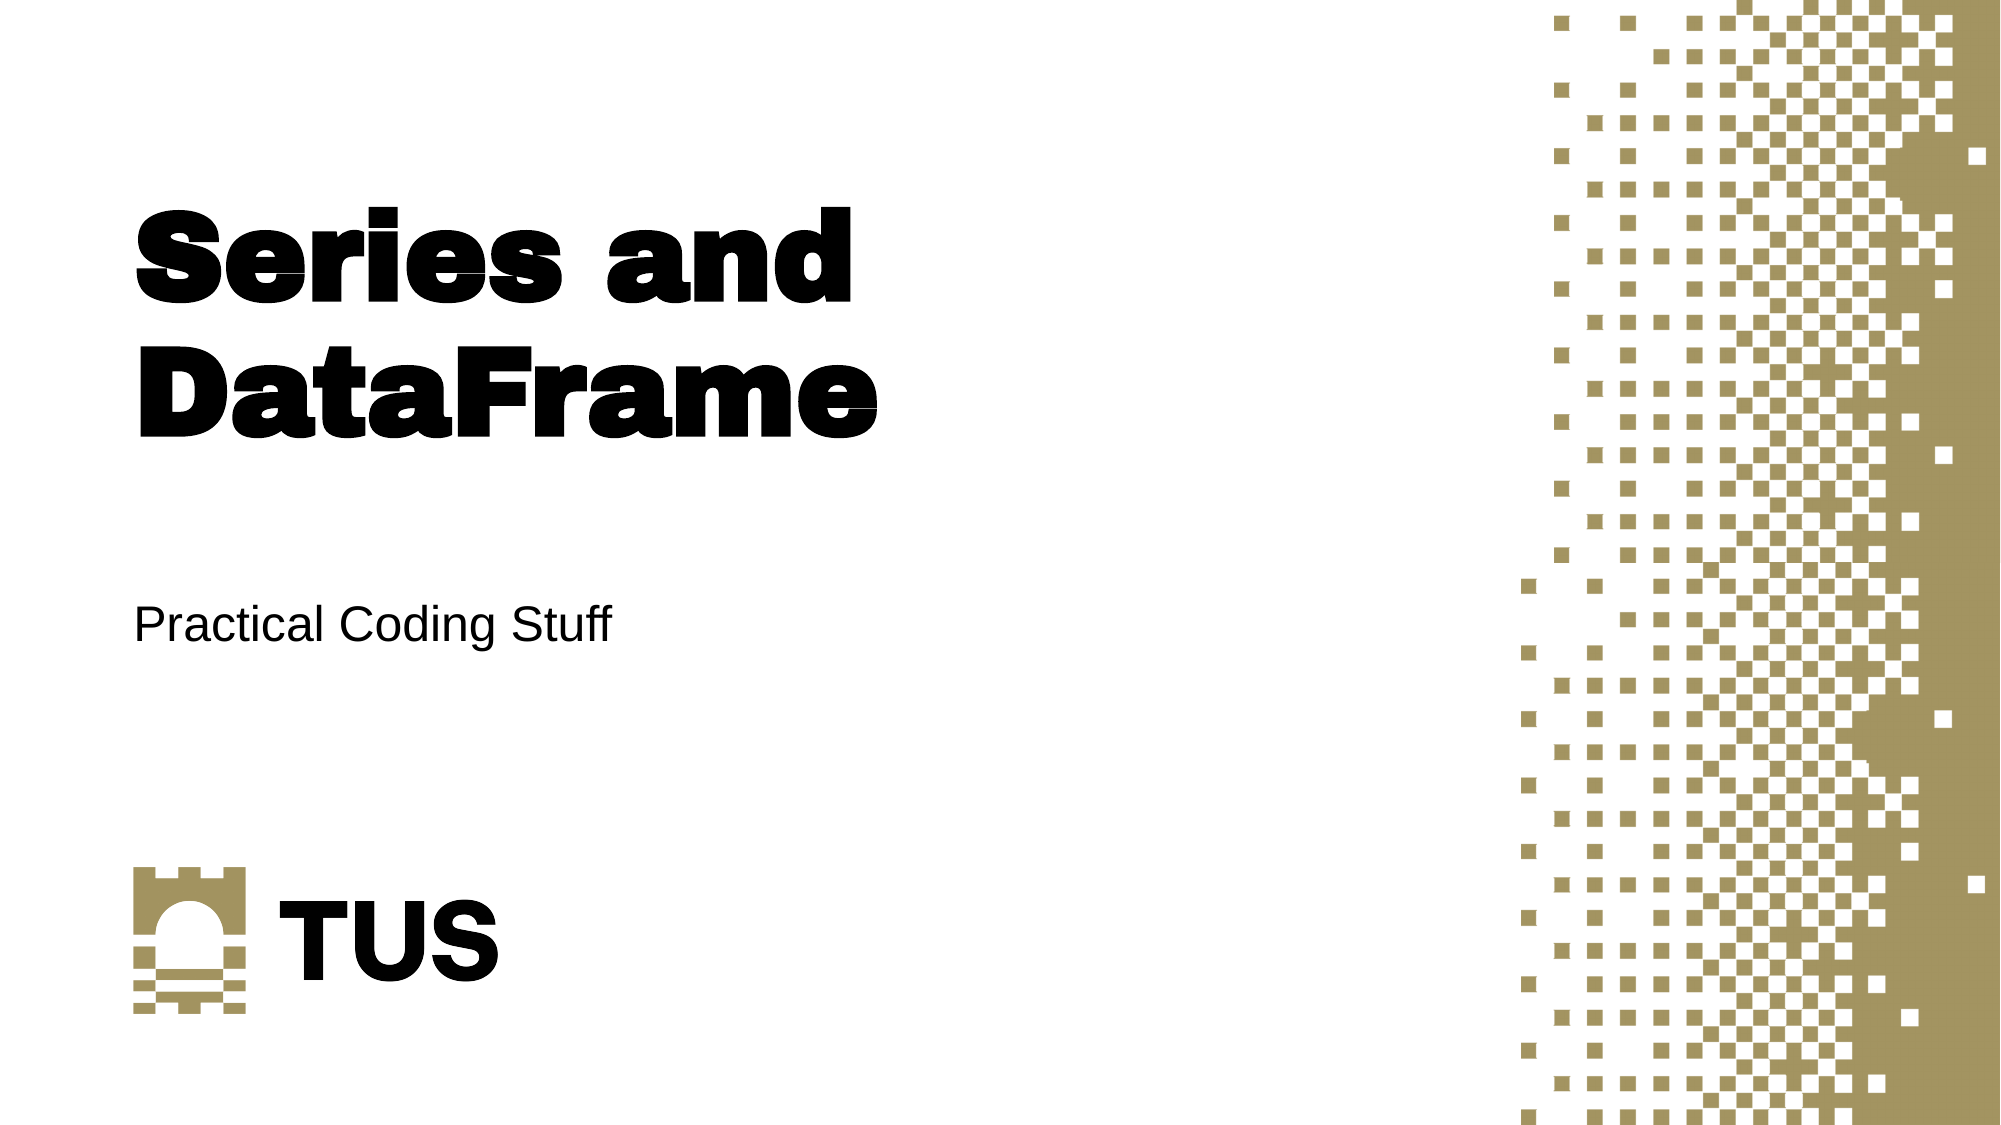

# Series and DataFrame
Practical Coding Stuff